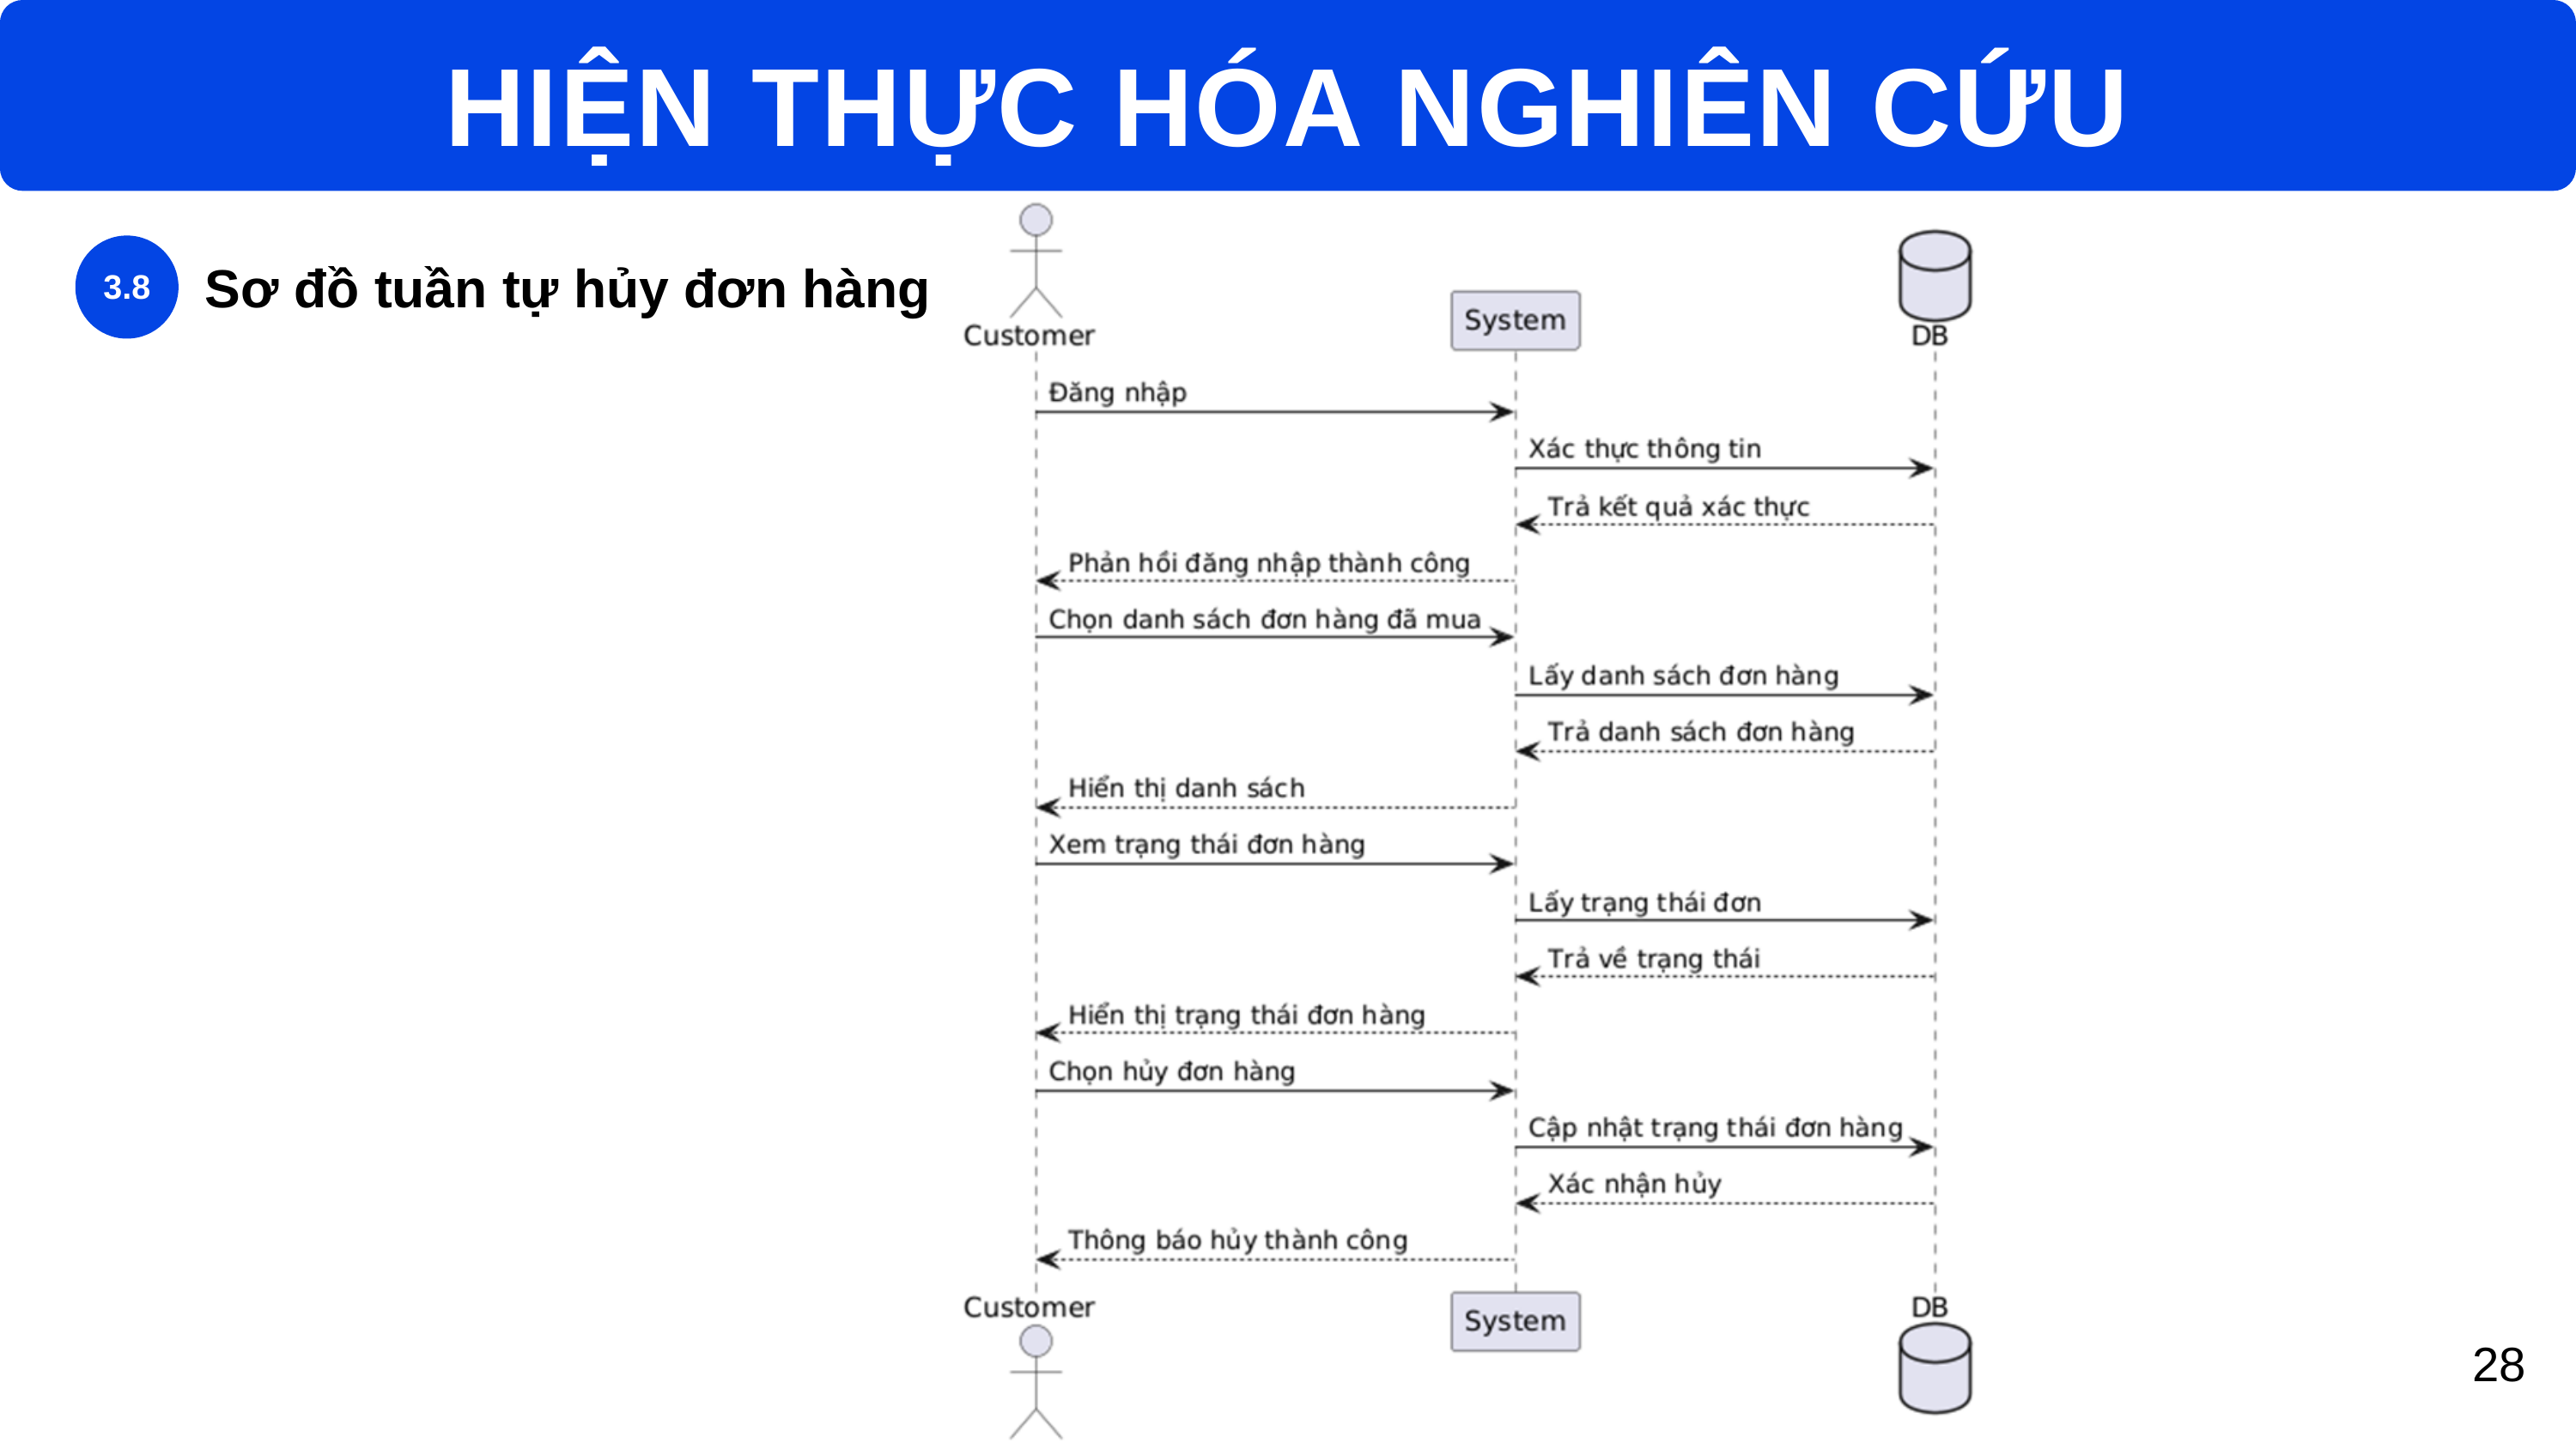

HIỆN THỰC HÓA NGHIÊN CỨU

3.8
Sơ đồ tuần tự hủy đơn hàng

28